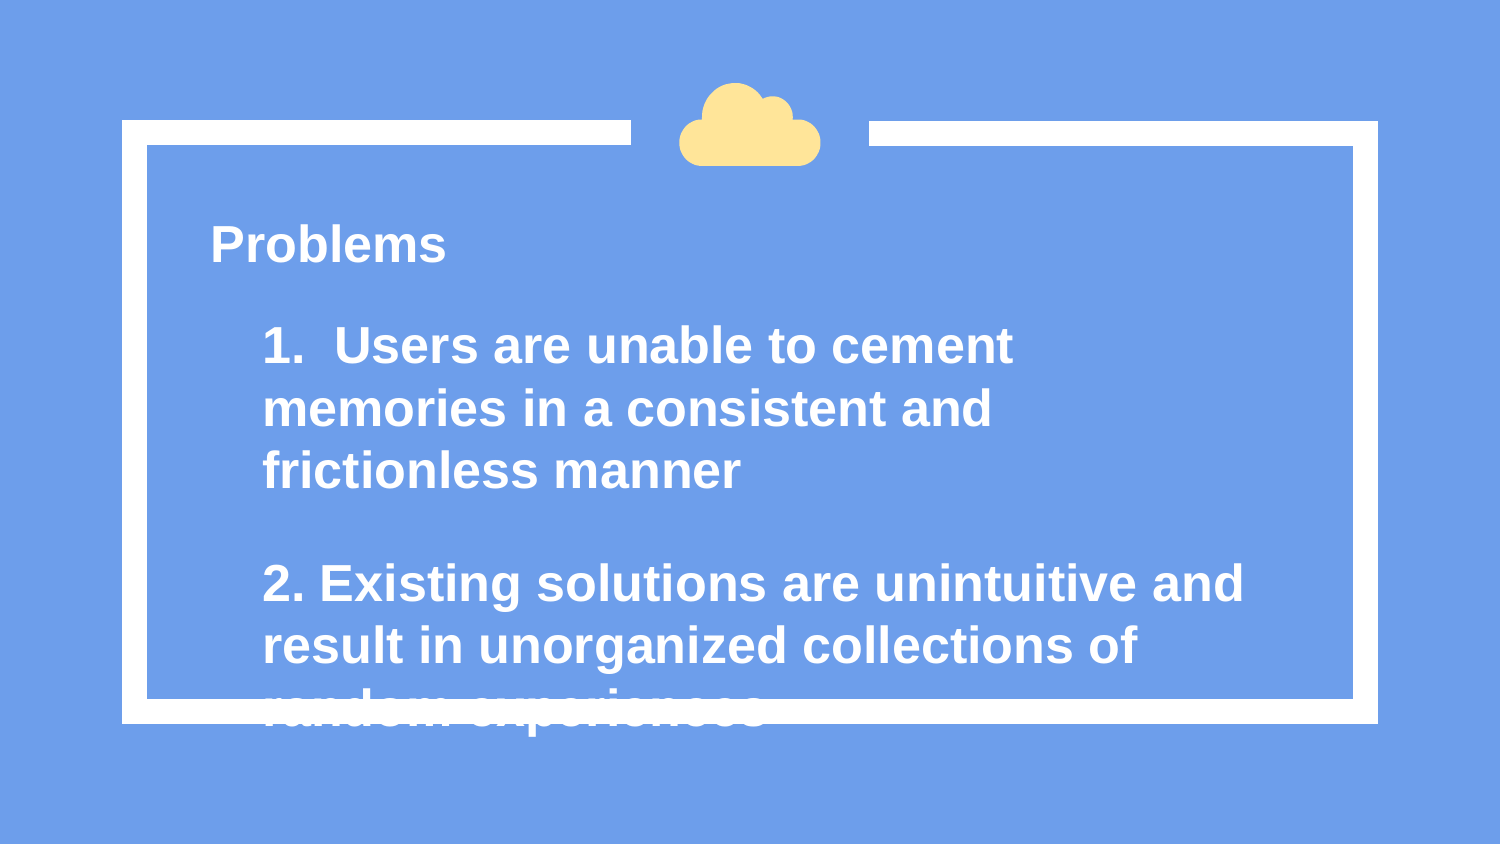

Problems
1.  Users are unable to cement memories in a consistent and frictionless manner

2. Existing solutions are unintuitive and result in unorganized collections of random experiences